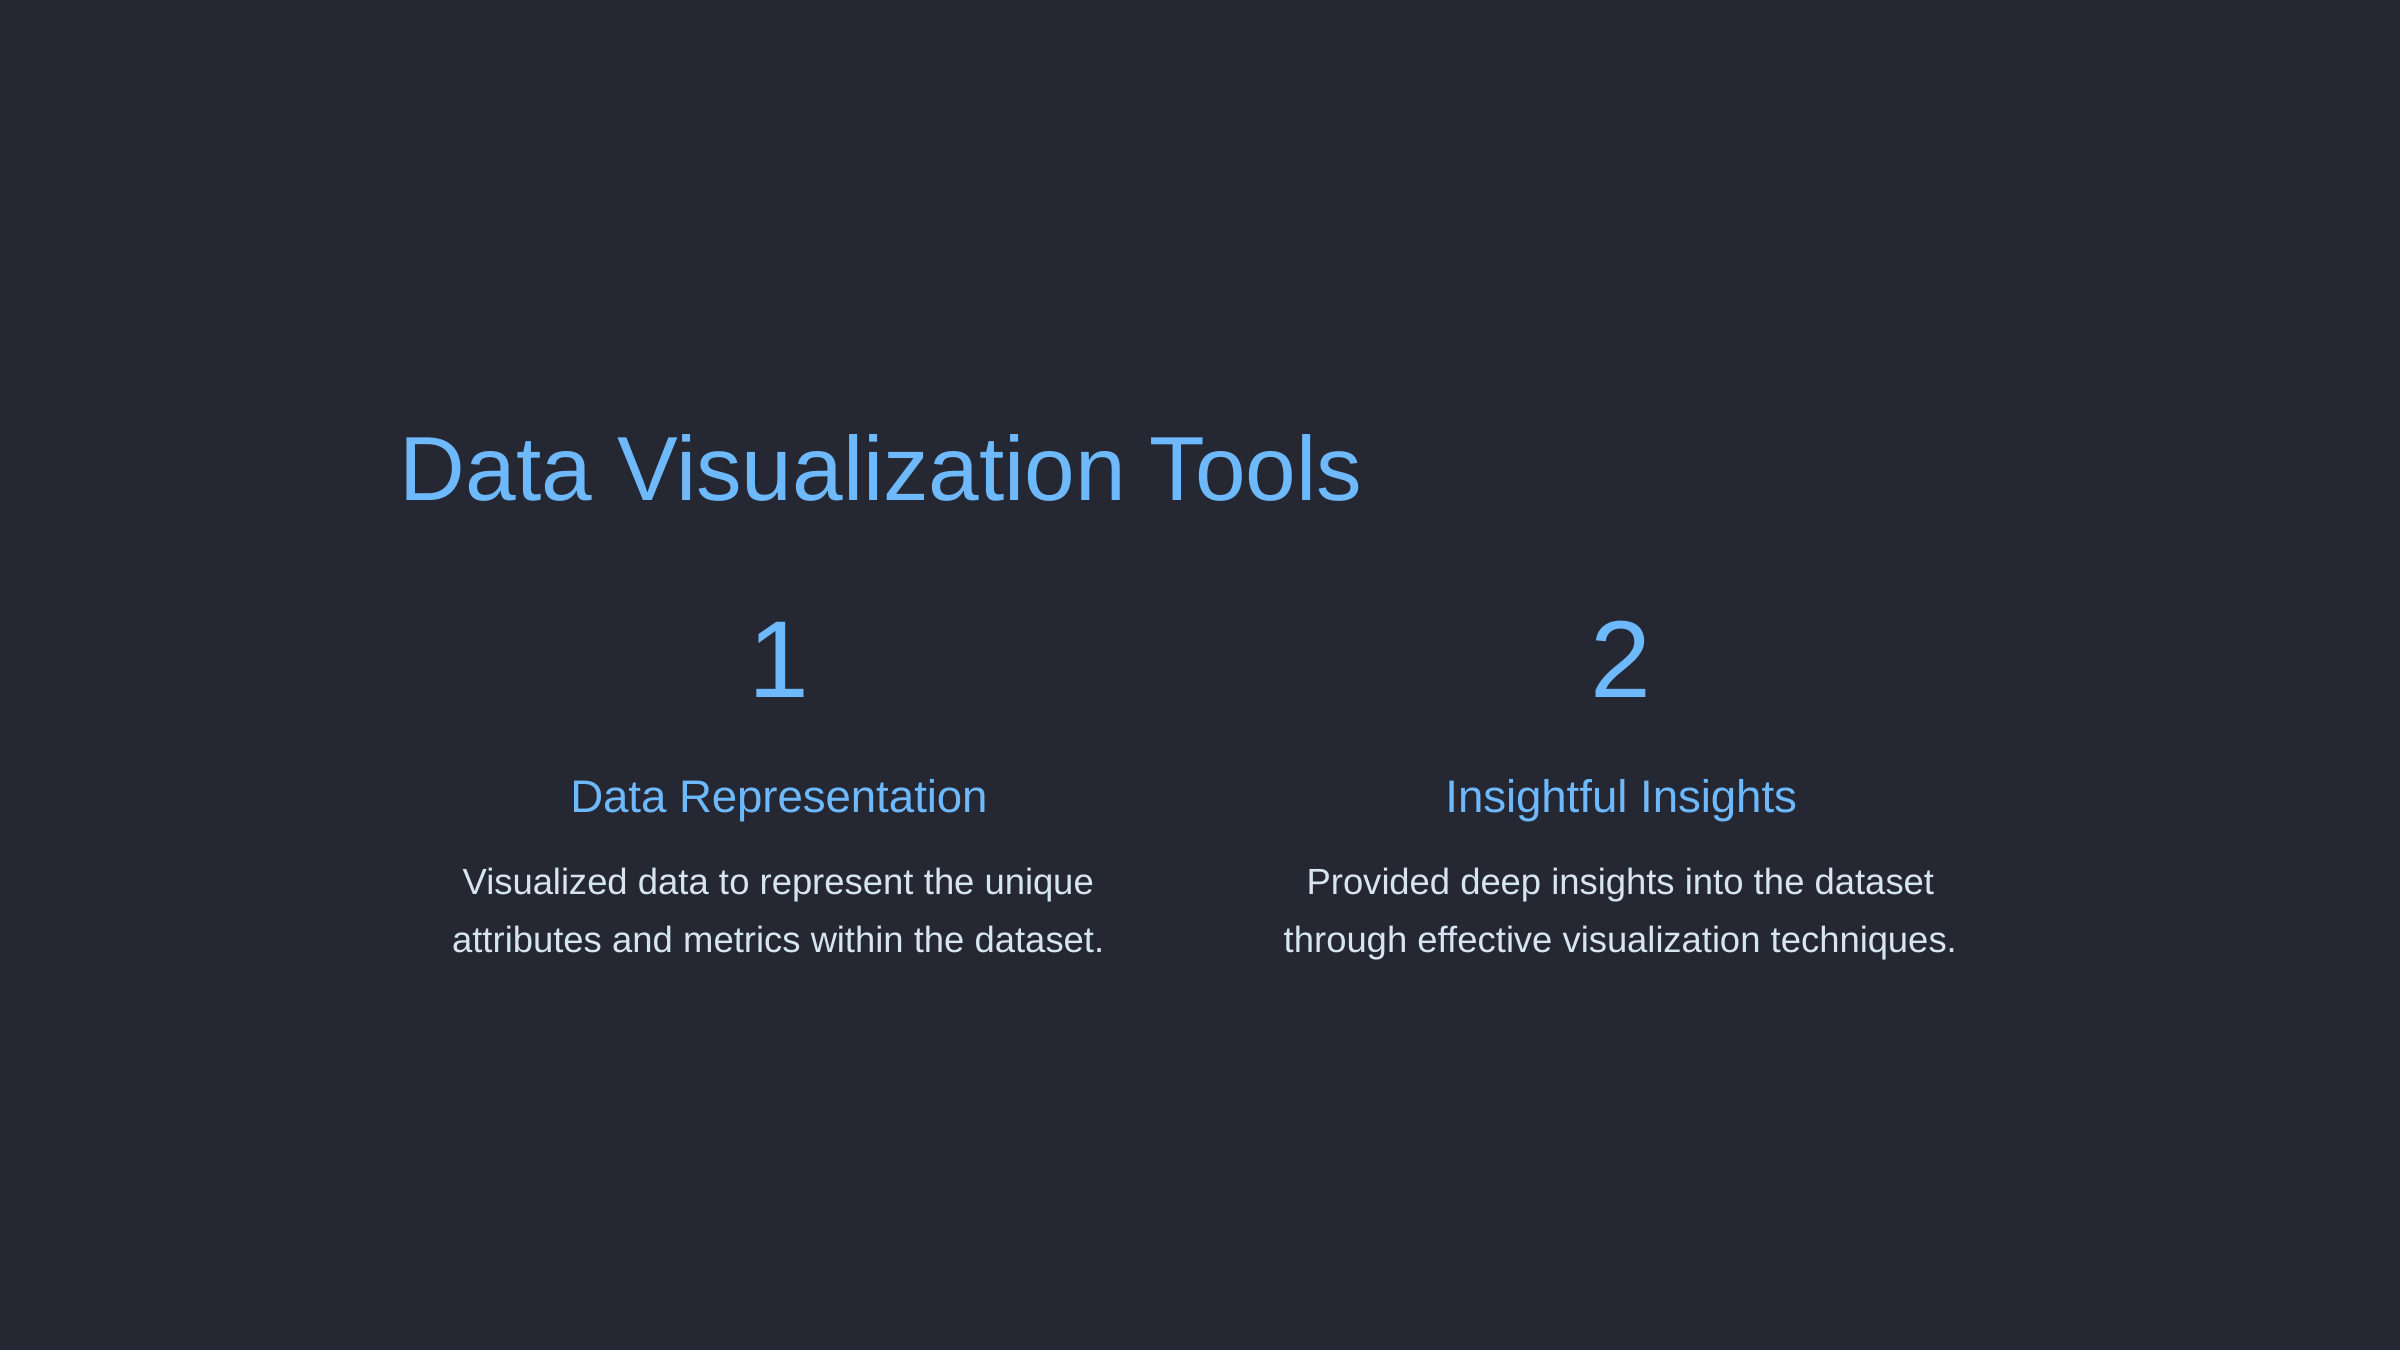

Data Visualization Tools
1
2
Data Representation
Insightful Insights
Visualized data to represent the unique attributes and metrics within the dataset.
Provided deep insights into the dataset through effective visualization techniques.